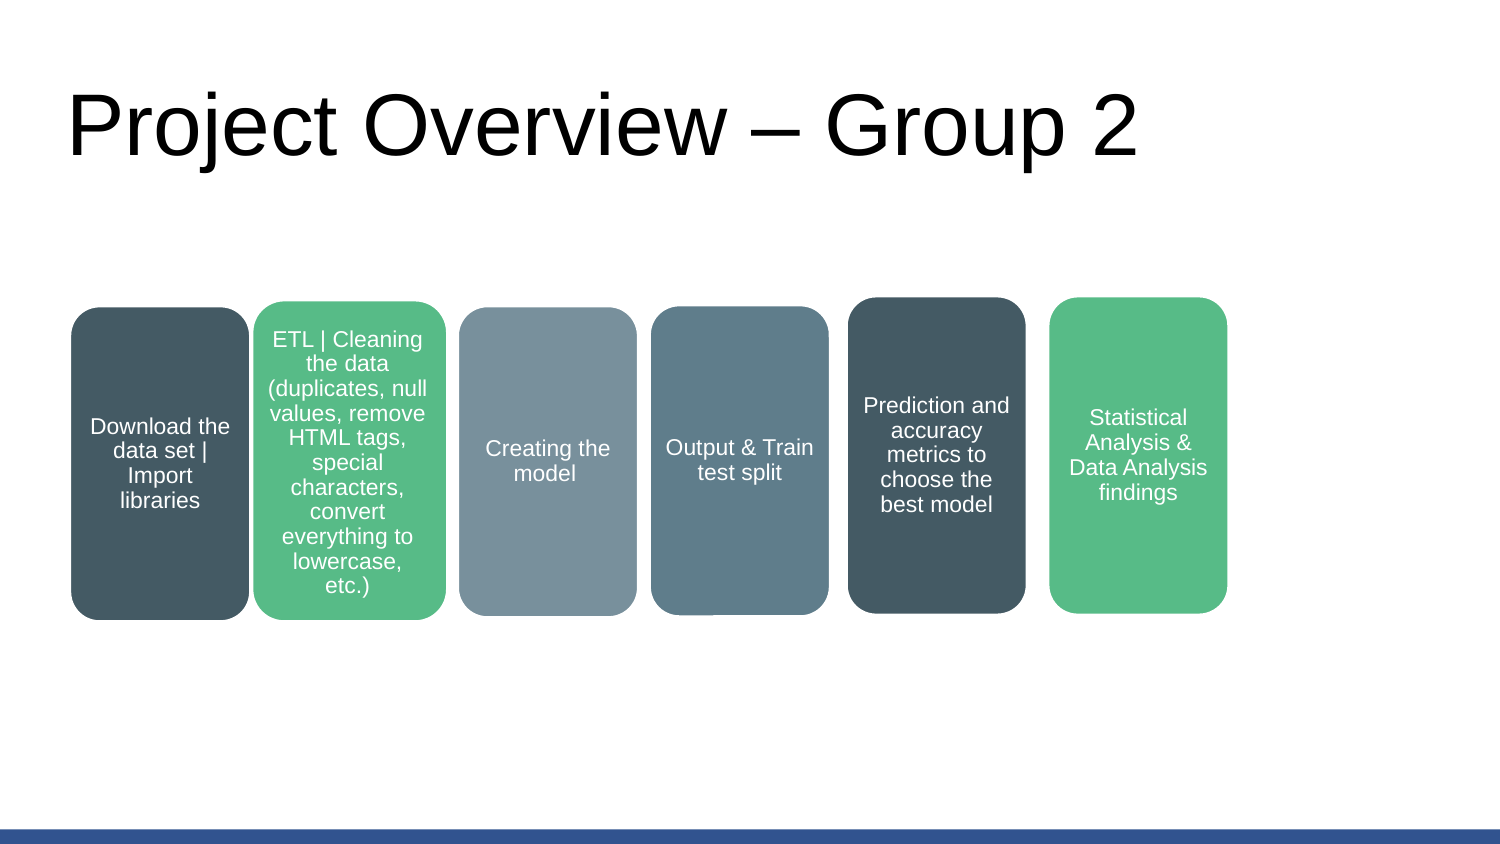

# Project Overview – Group 2

ETL | Cleaning the data (duplicates, null values, remove HTML tags, special characters, convert everything to lowercase, etc.)

Prediction and accuracy metrics to choose the best model

Statistical Analysis & Data Analysis findings

Output & Train test split

Download the data set | Import libraries

Creating the model